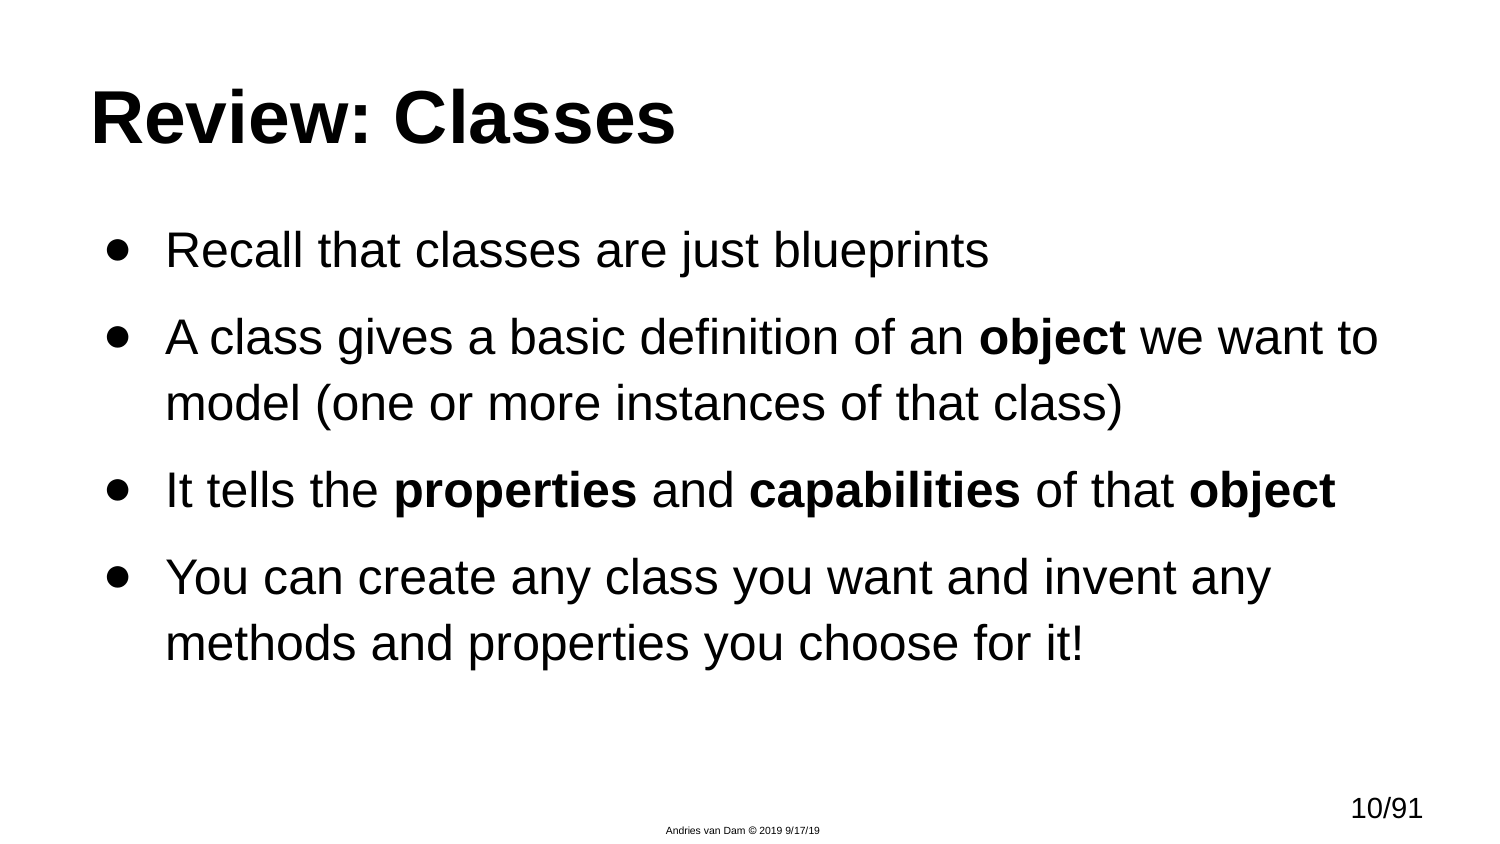

# Review: Classes
Recall that classes are just blueprints
A class gives a basic definition of an object we want to model (one or more instances of that class)
It tells the properties and capabilities of that object
You can create any class you want and invent any methods and properties you choose for it!